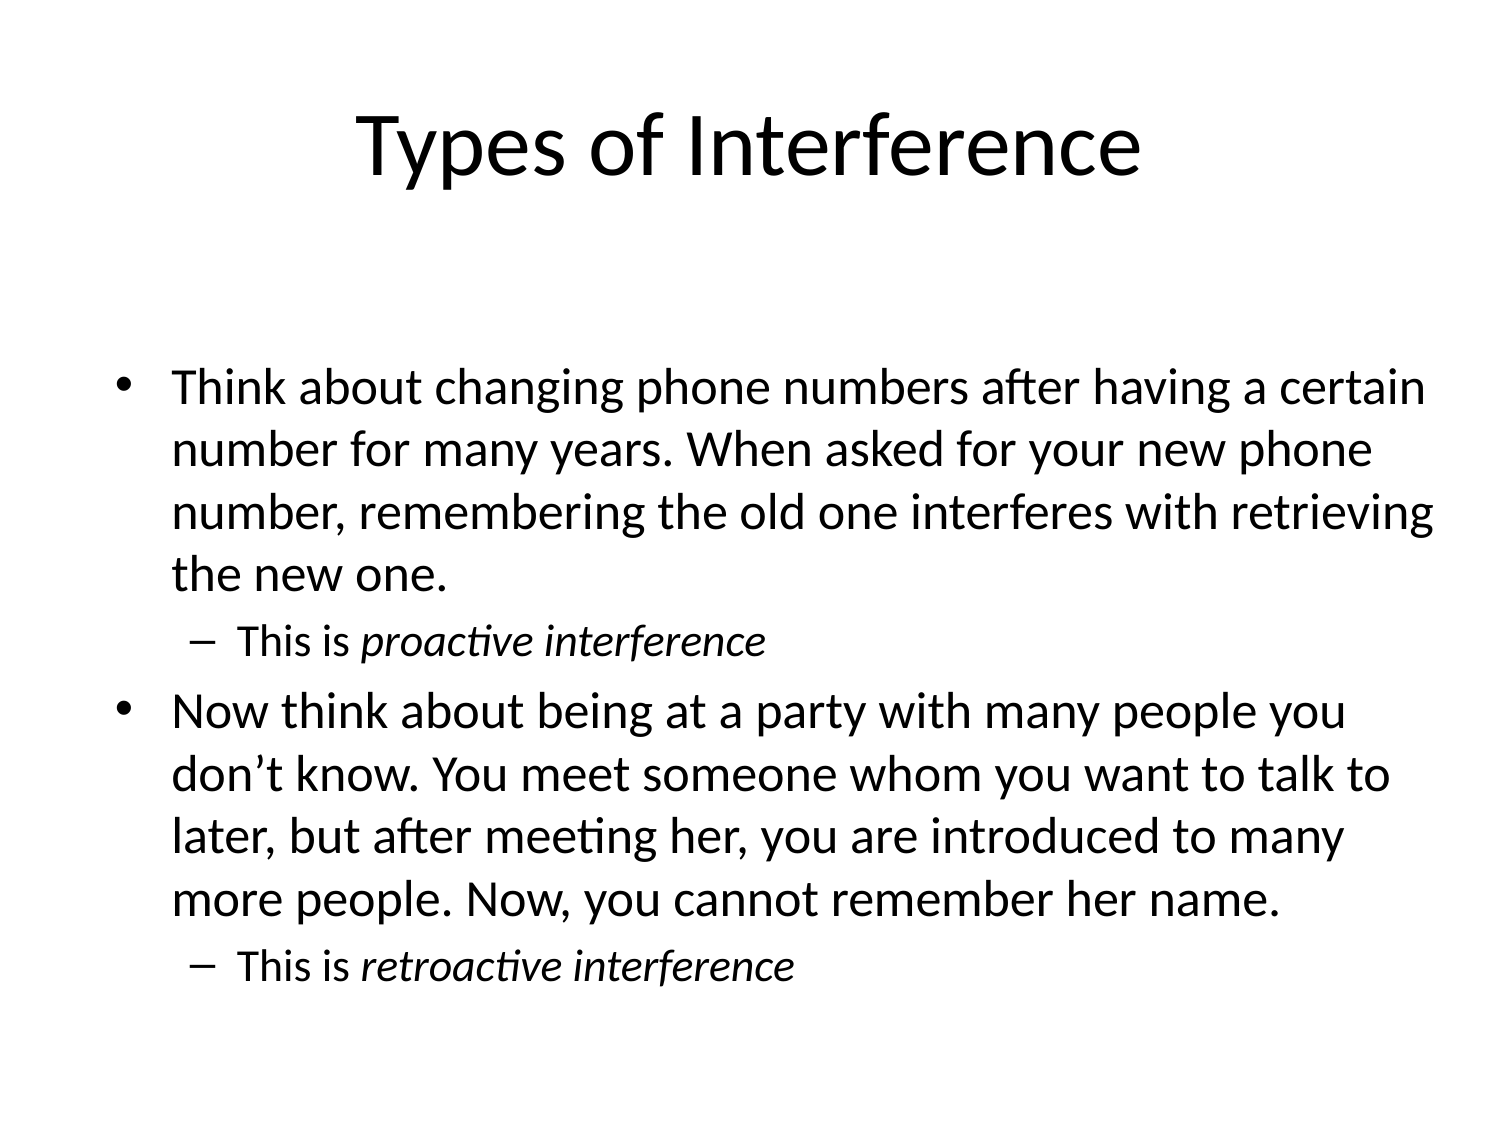

# Types of Interference
Think about changing phone numbers after having a certain number for many years. When asked for your new phone number, remembering the old one interferes with retrieving the new one.
This is proactive interference
Now think about being at a party with many people you don’t know. You meet someone whom you want to talk to later, but after meeting her, you are introduced to many more people. Now, you cannot remember her name.
This is retroactive interference